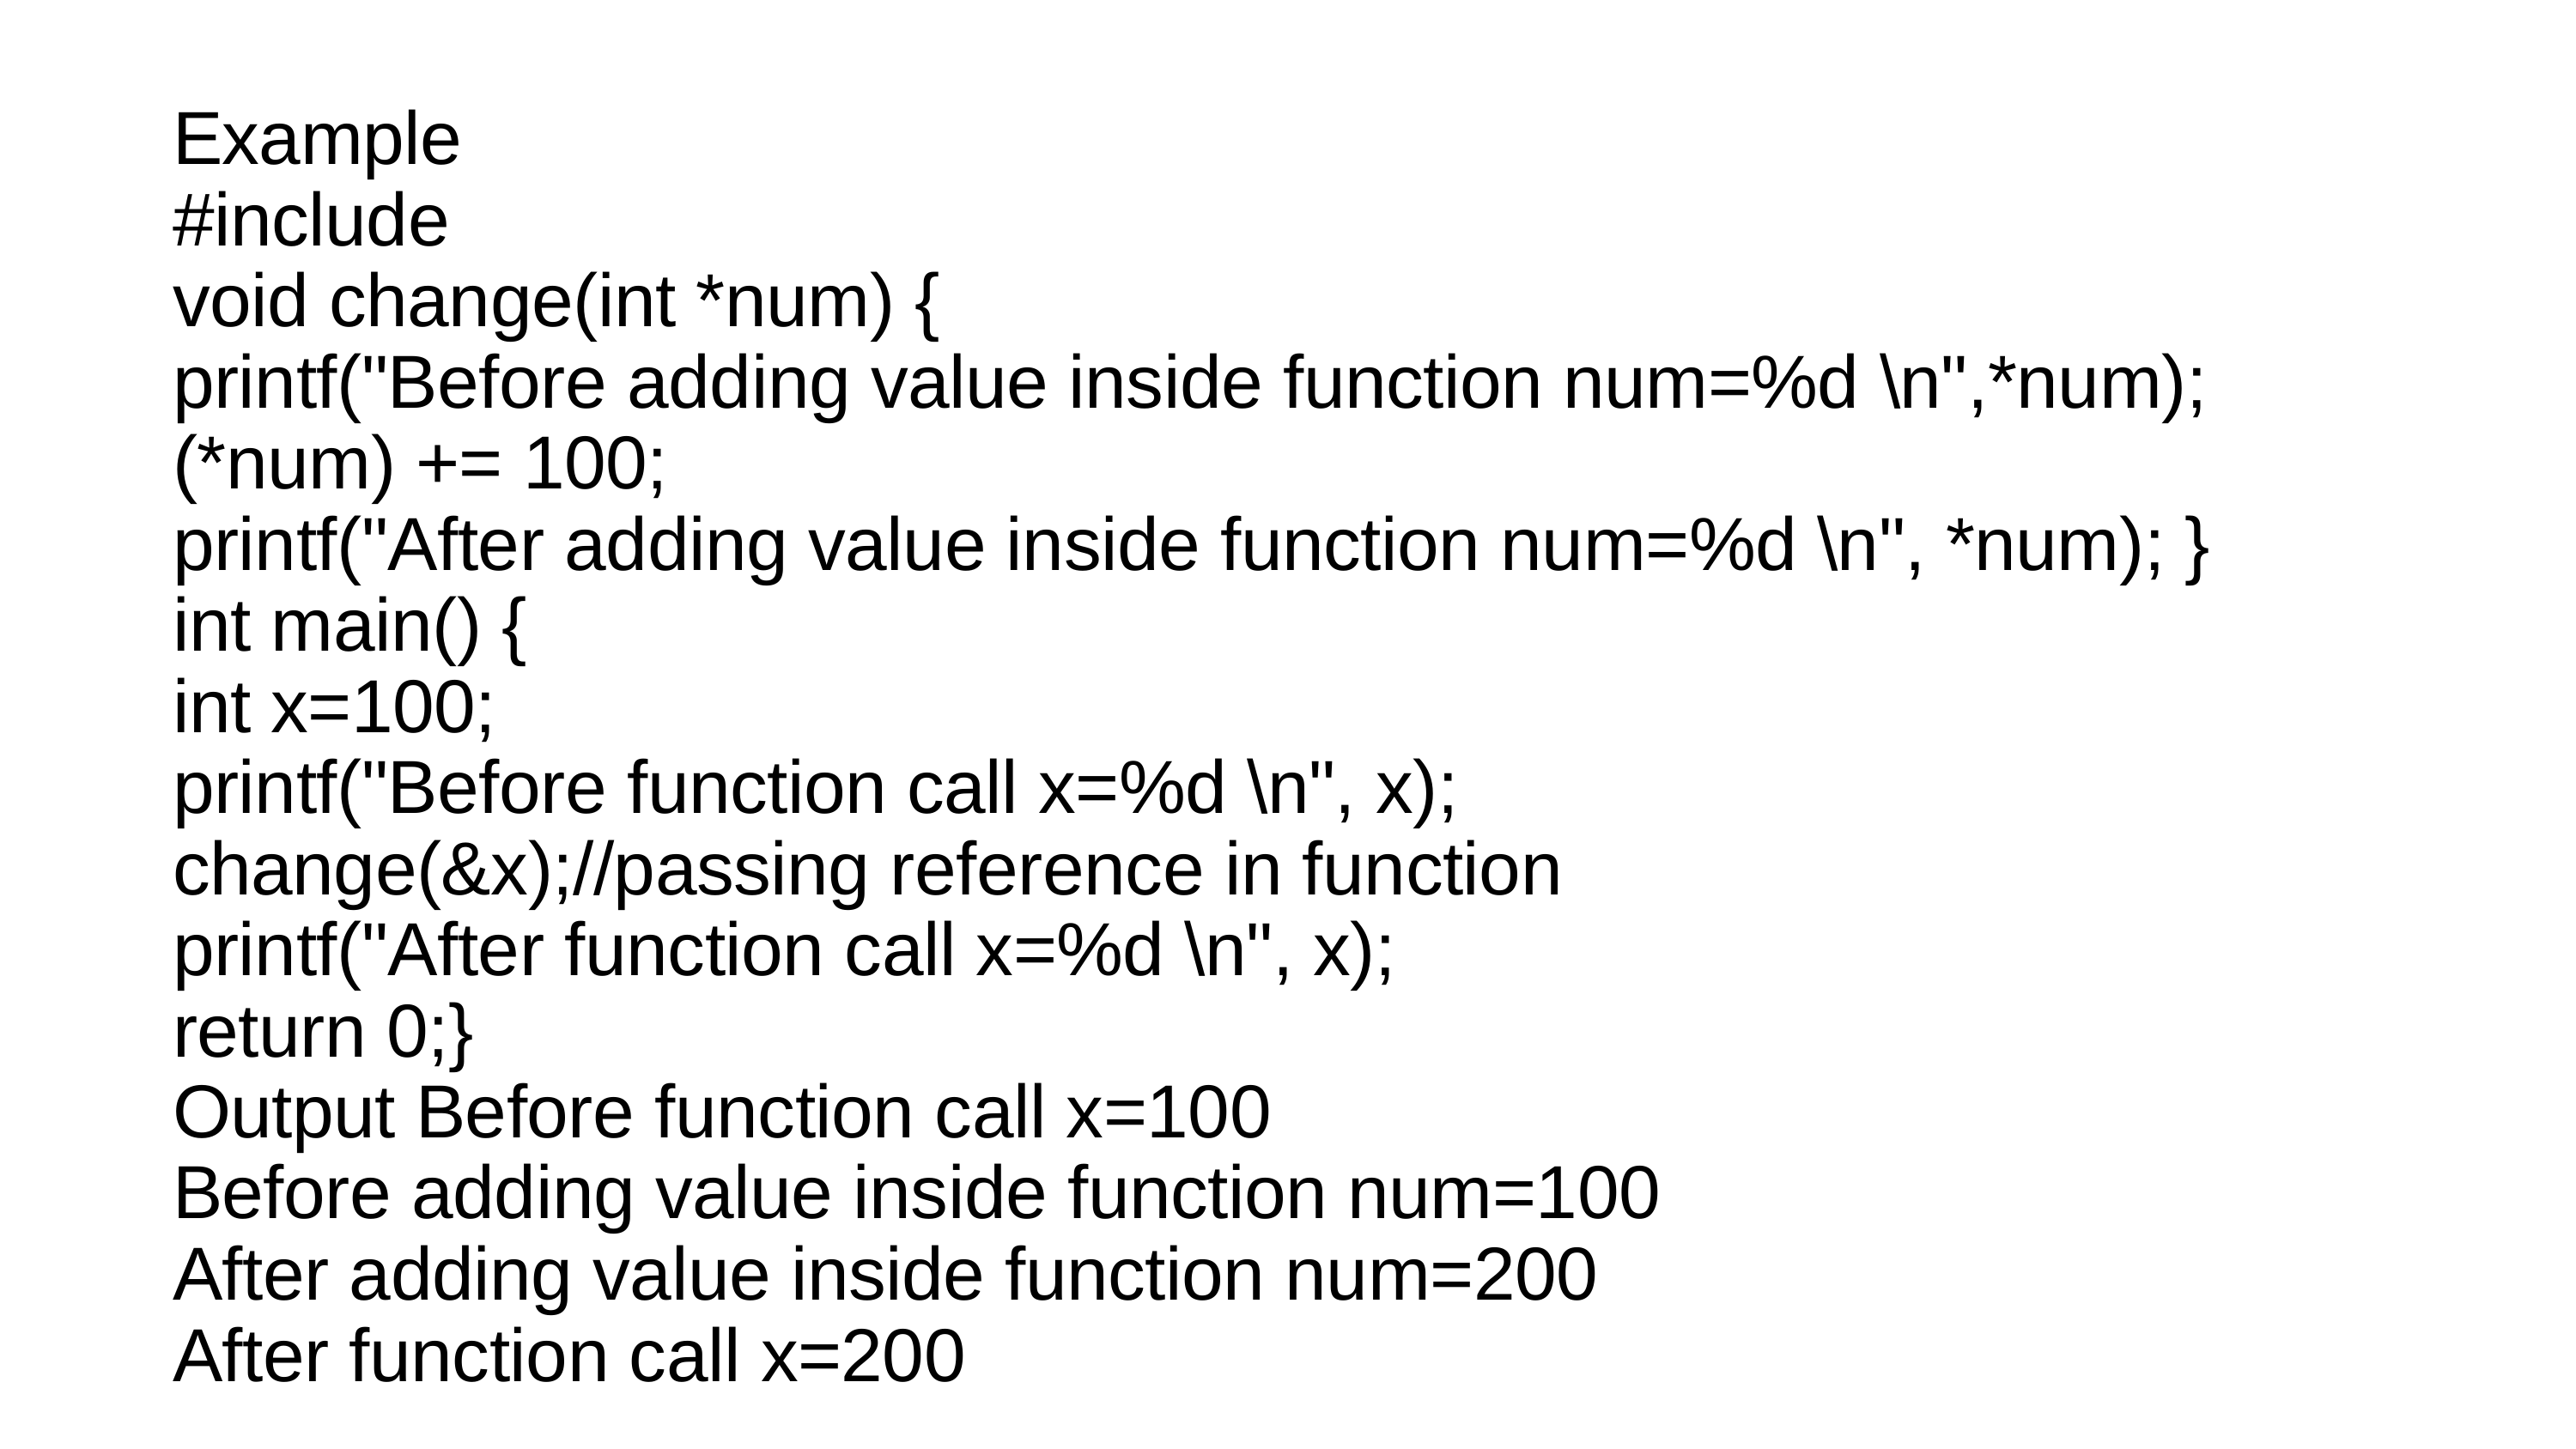

Example
#include
void change(int *num) {
printf("Before adding value inside function num=%d \n",*num);
(*num) += 100;
printf("After adding value inside function num=%d \n", *num); }
int main() {
int x=100;
printf("Before function call x=%d \n", x);
change(&x);//passing reference in function
printf("After function call x=%d \n", x);
return 0;}
Output Before function call x=100
Before adding value inside function num=100
After adding value inside function num=200
After function call x=200